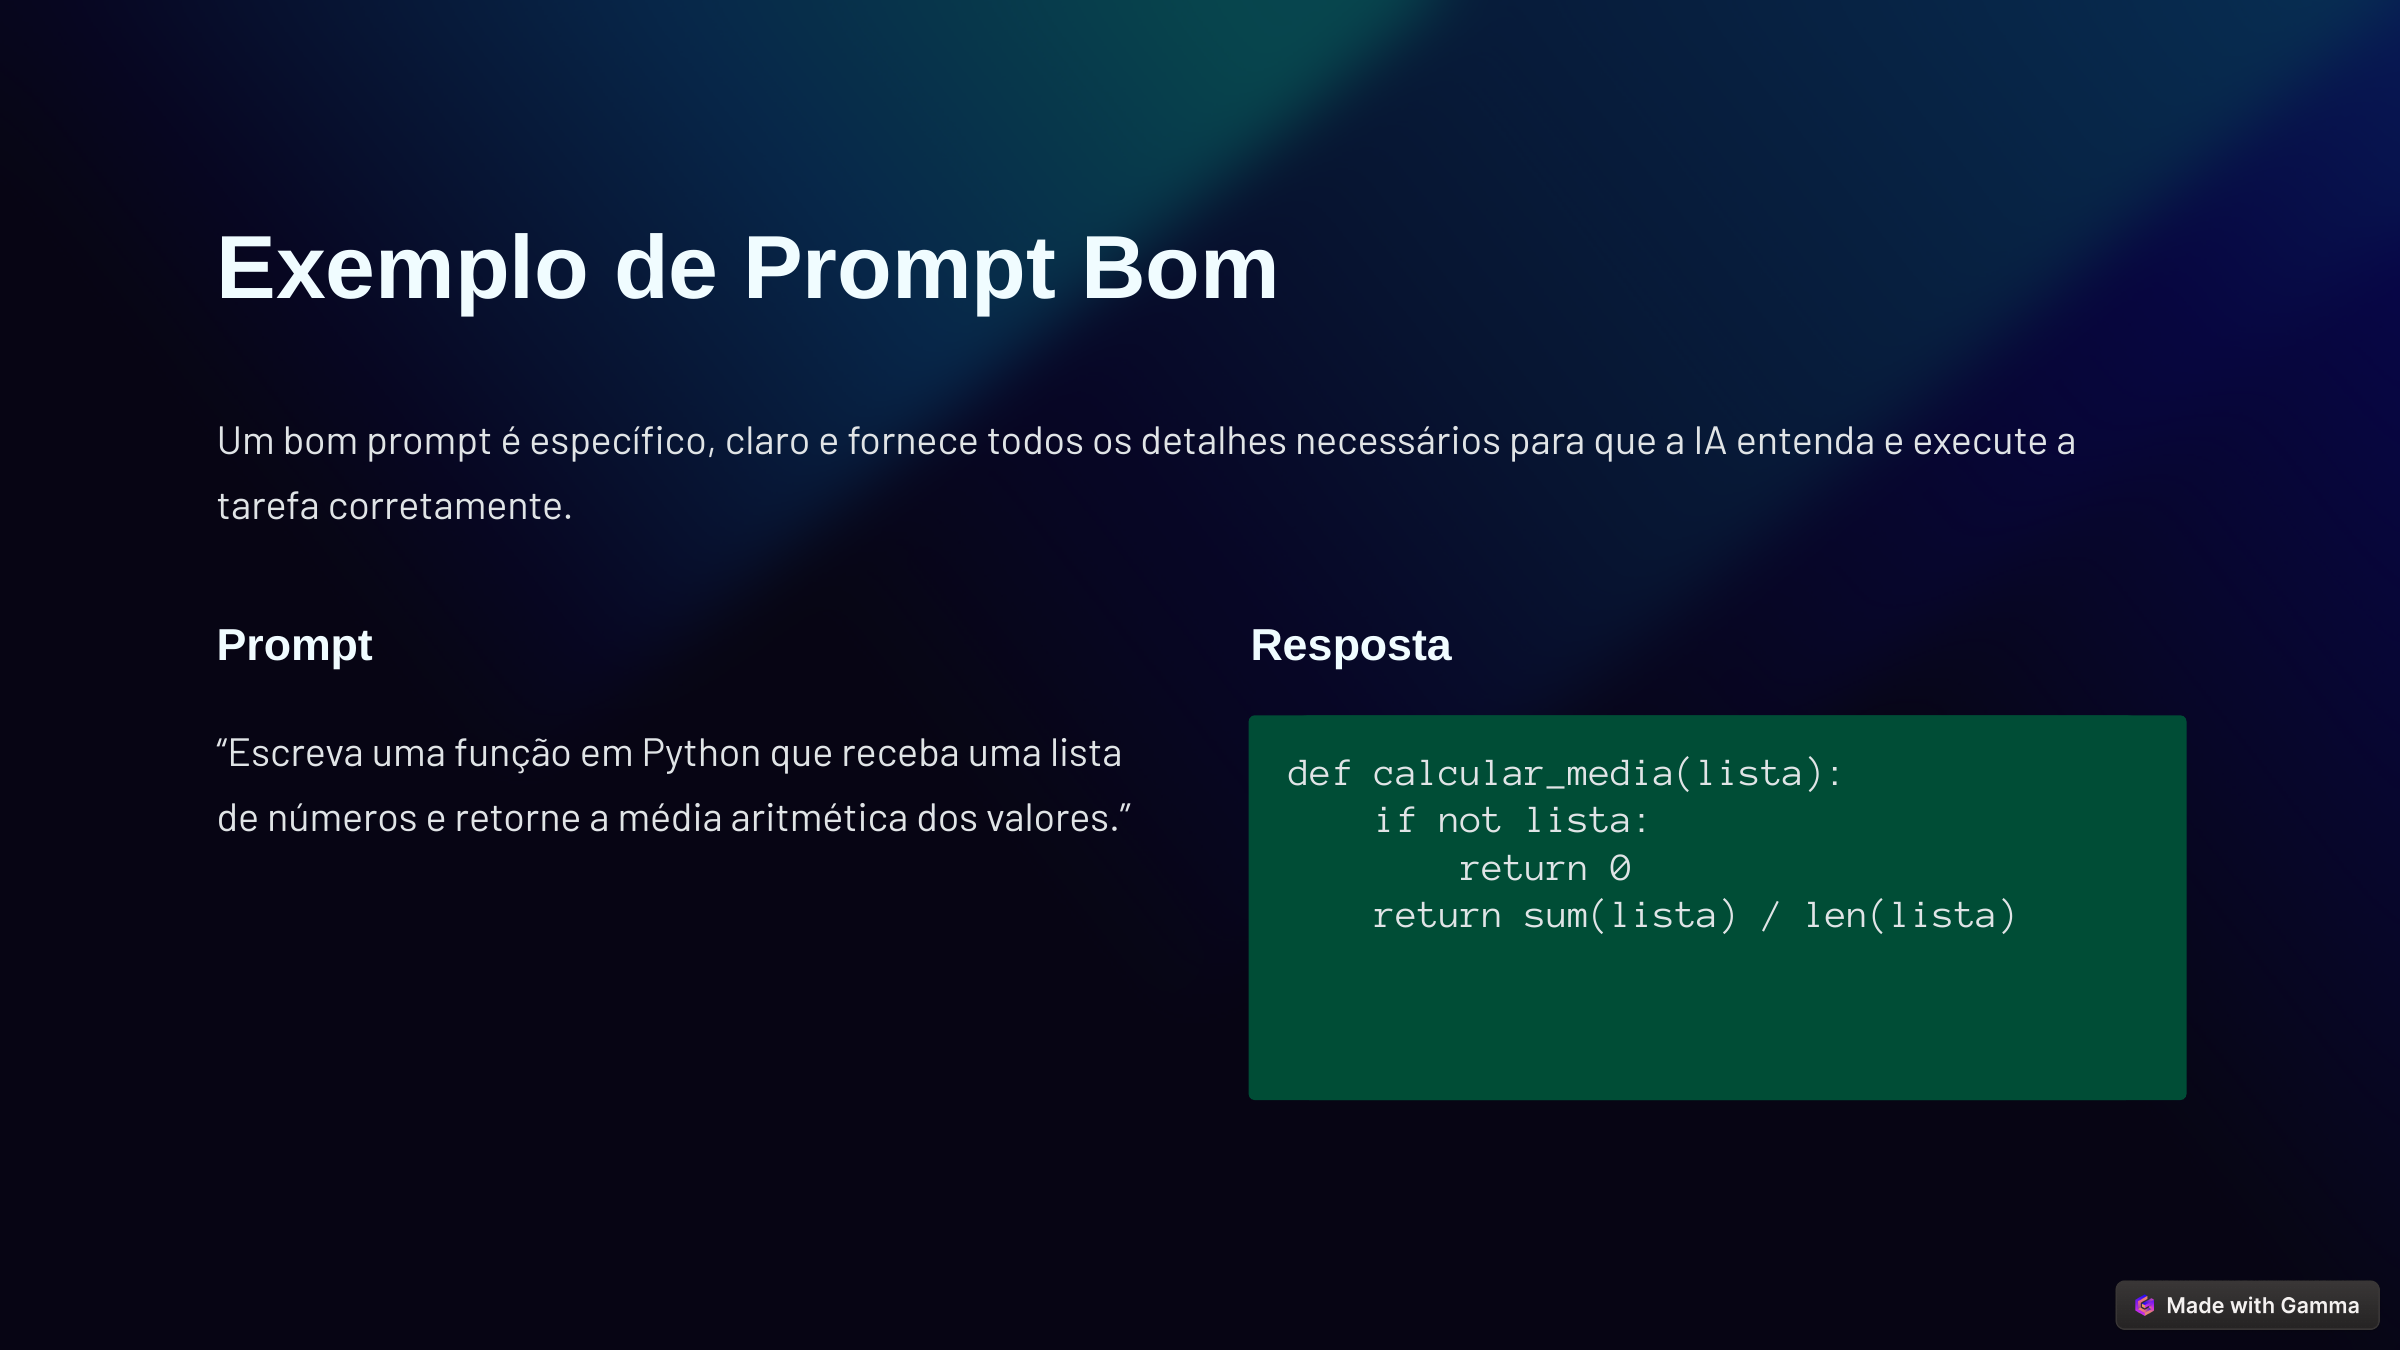

Exemplo de Prompt Bom
Um bom prompt é específico, claro e fornece todos os detalhes necessários para que a IA entenda e execute a tarefa corretamente.
Prompt
Resposta
“Escreva uma função em Python que receba uma lista de números e retorne a média aritmética dos valores.”

def calcular_media(lista):
    if not lista:
        return 0
    return sum(lista) / len(lista)